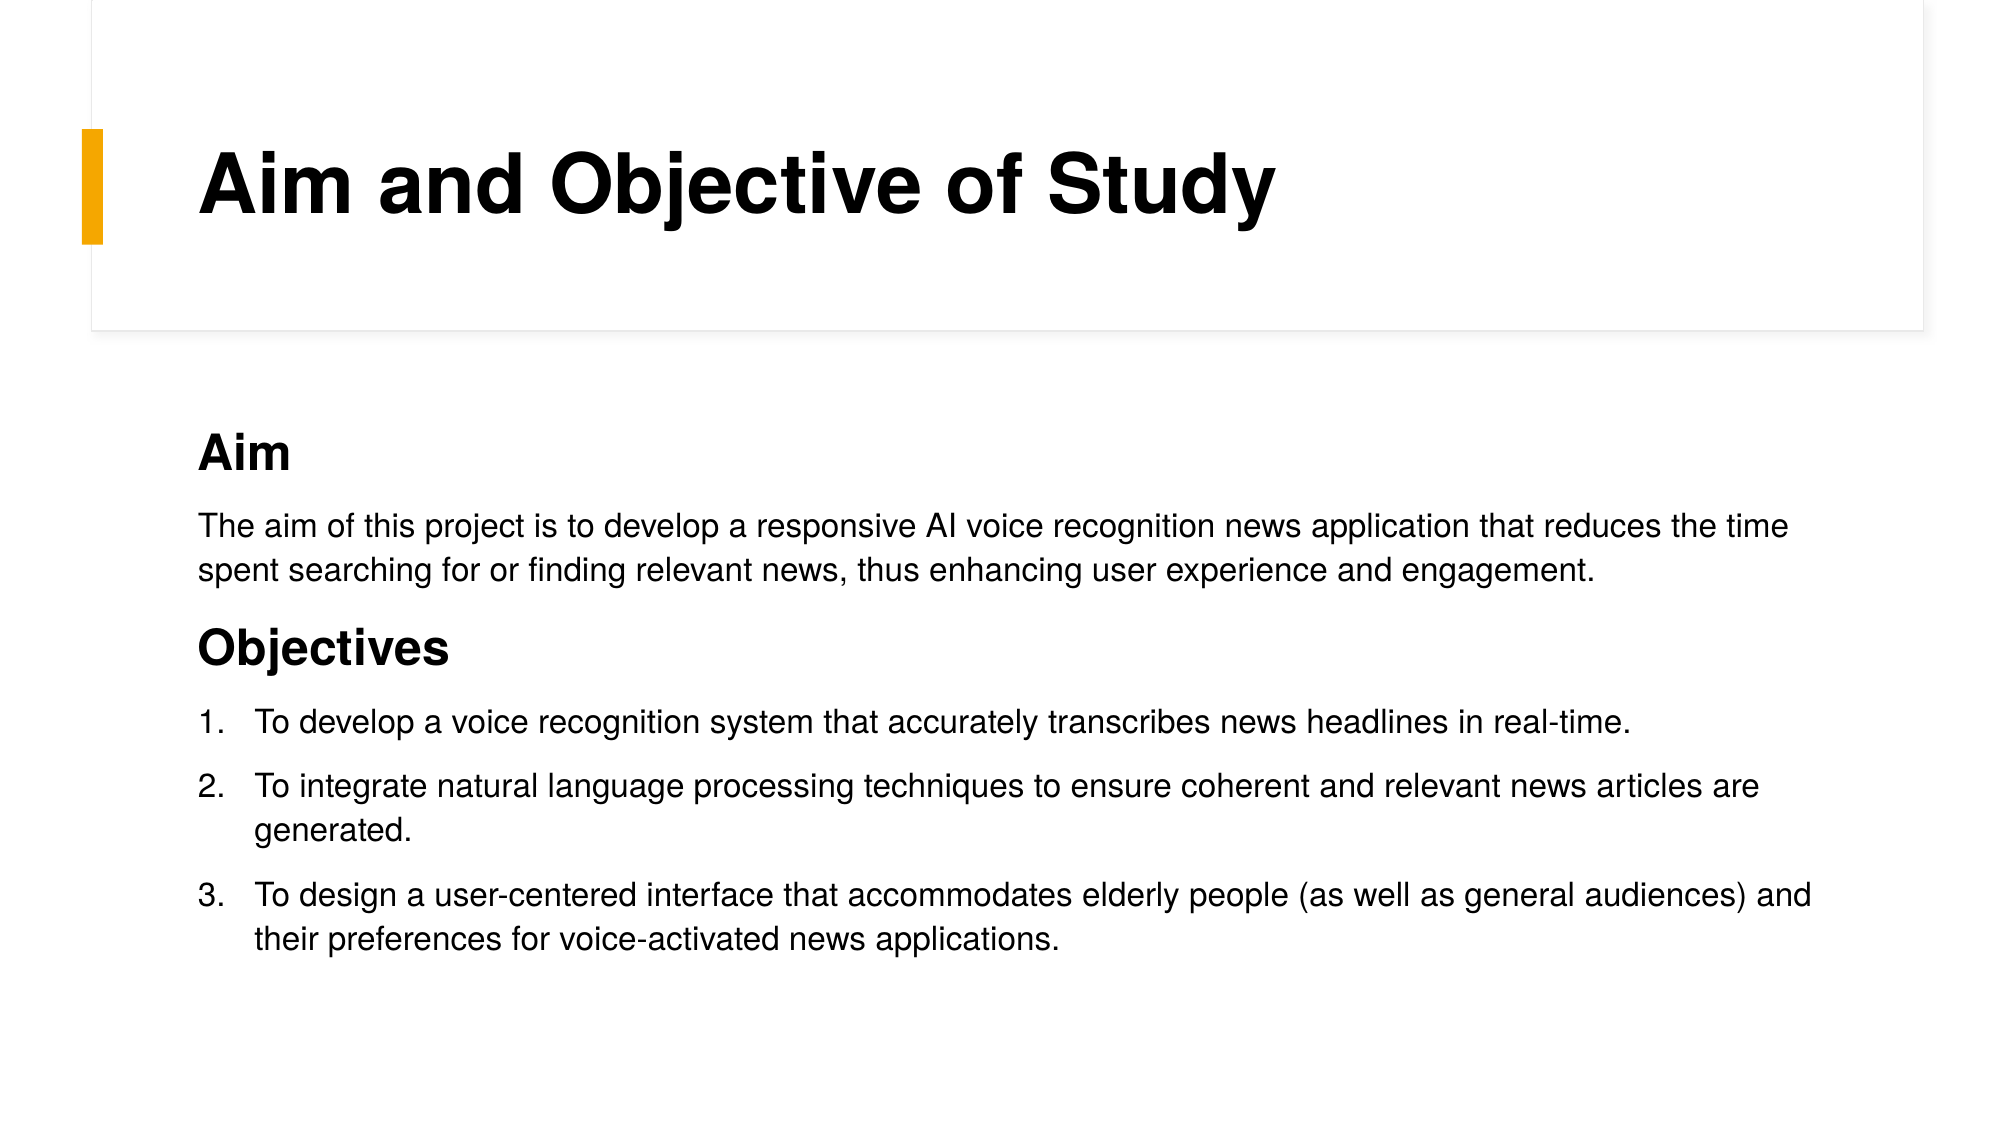

# Aim and Objective of Study
Aim
The aim of this project is to develop a responsive AI voice recognition news application that reduces the time spent searching for or finding relevant news, thus enhancing user experience and engagement.
Objectives
To develop a voice recognition system that accurately transcribes news headlines in real-time.
To integrate natural language processing techniques to ensure coherent and relevant news articles are generated.
To design a user-centered interface that accommodates elderly people (as well as general audiences) and their preferences for voice-activated news applications.